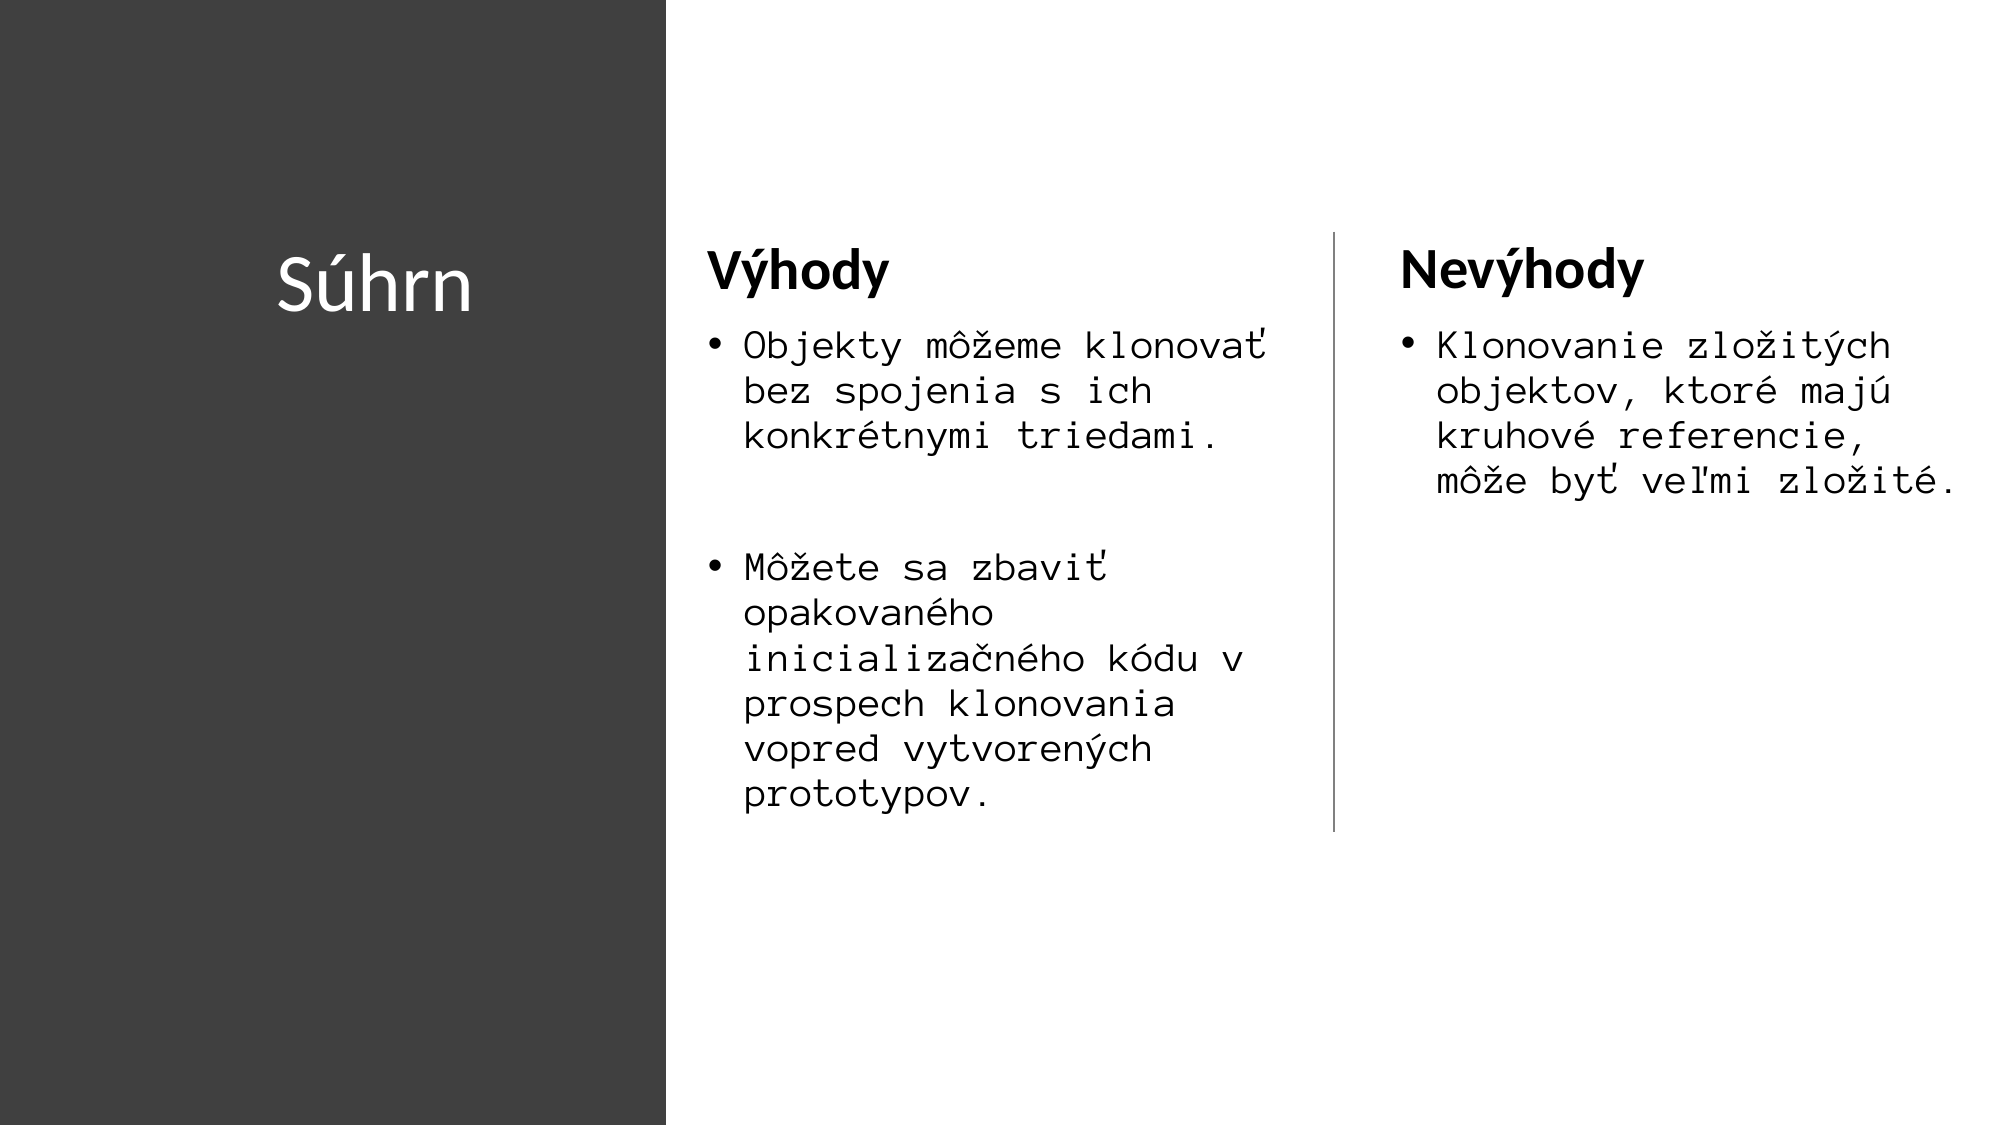

Nevýhody
Klonovanie zložitých objektov, ktoré majú kruhové referencie, môže byť veľmi zložité.
# Súhrn
Výhody
Objekty môžeme klonovať bez spojenia s ich konkrétnymi triedami.

Môžete sa zbaviť opakovaného inicializačného kódu v prospech klonovania vopred vytvorených prototypov.